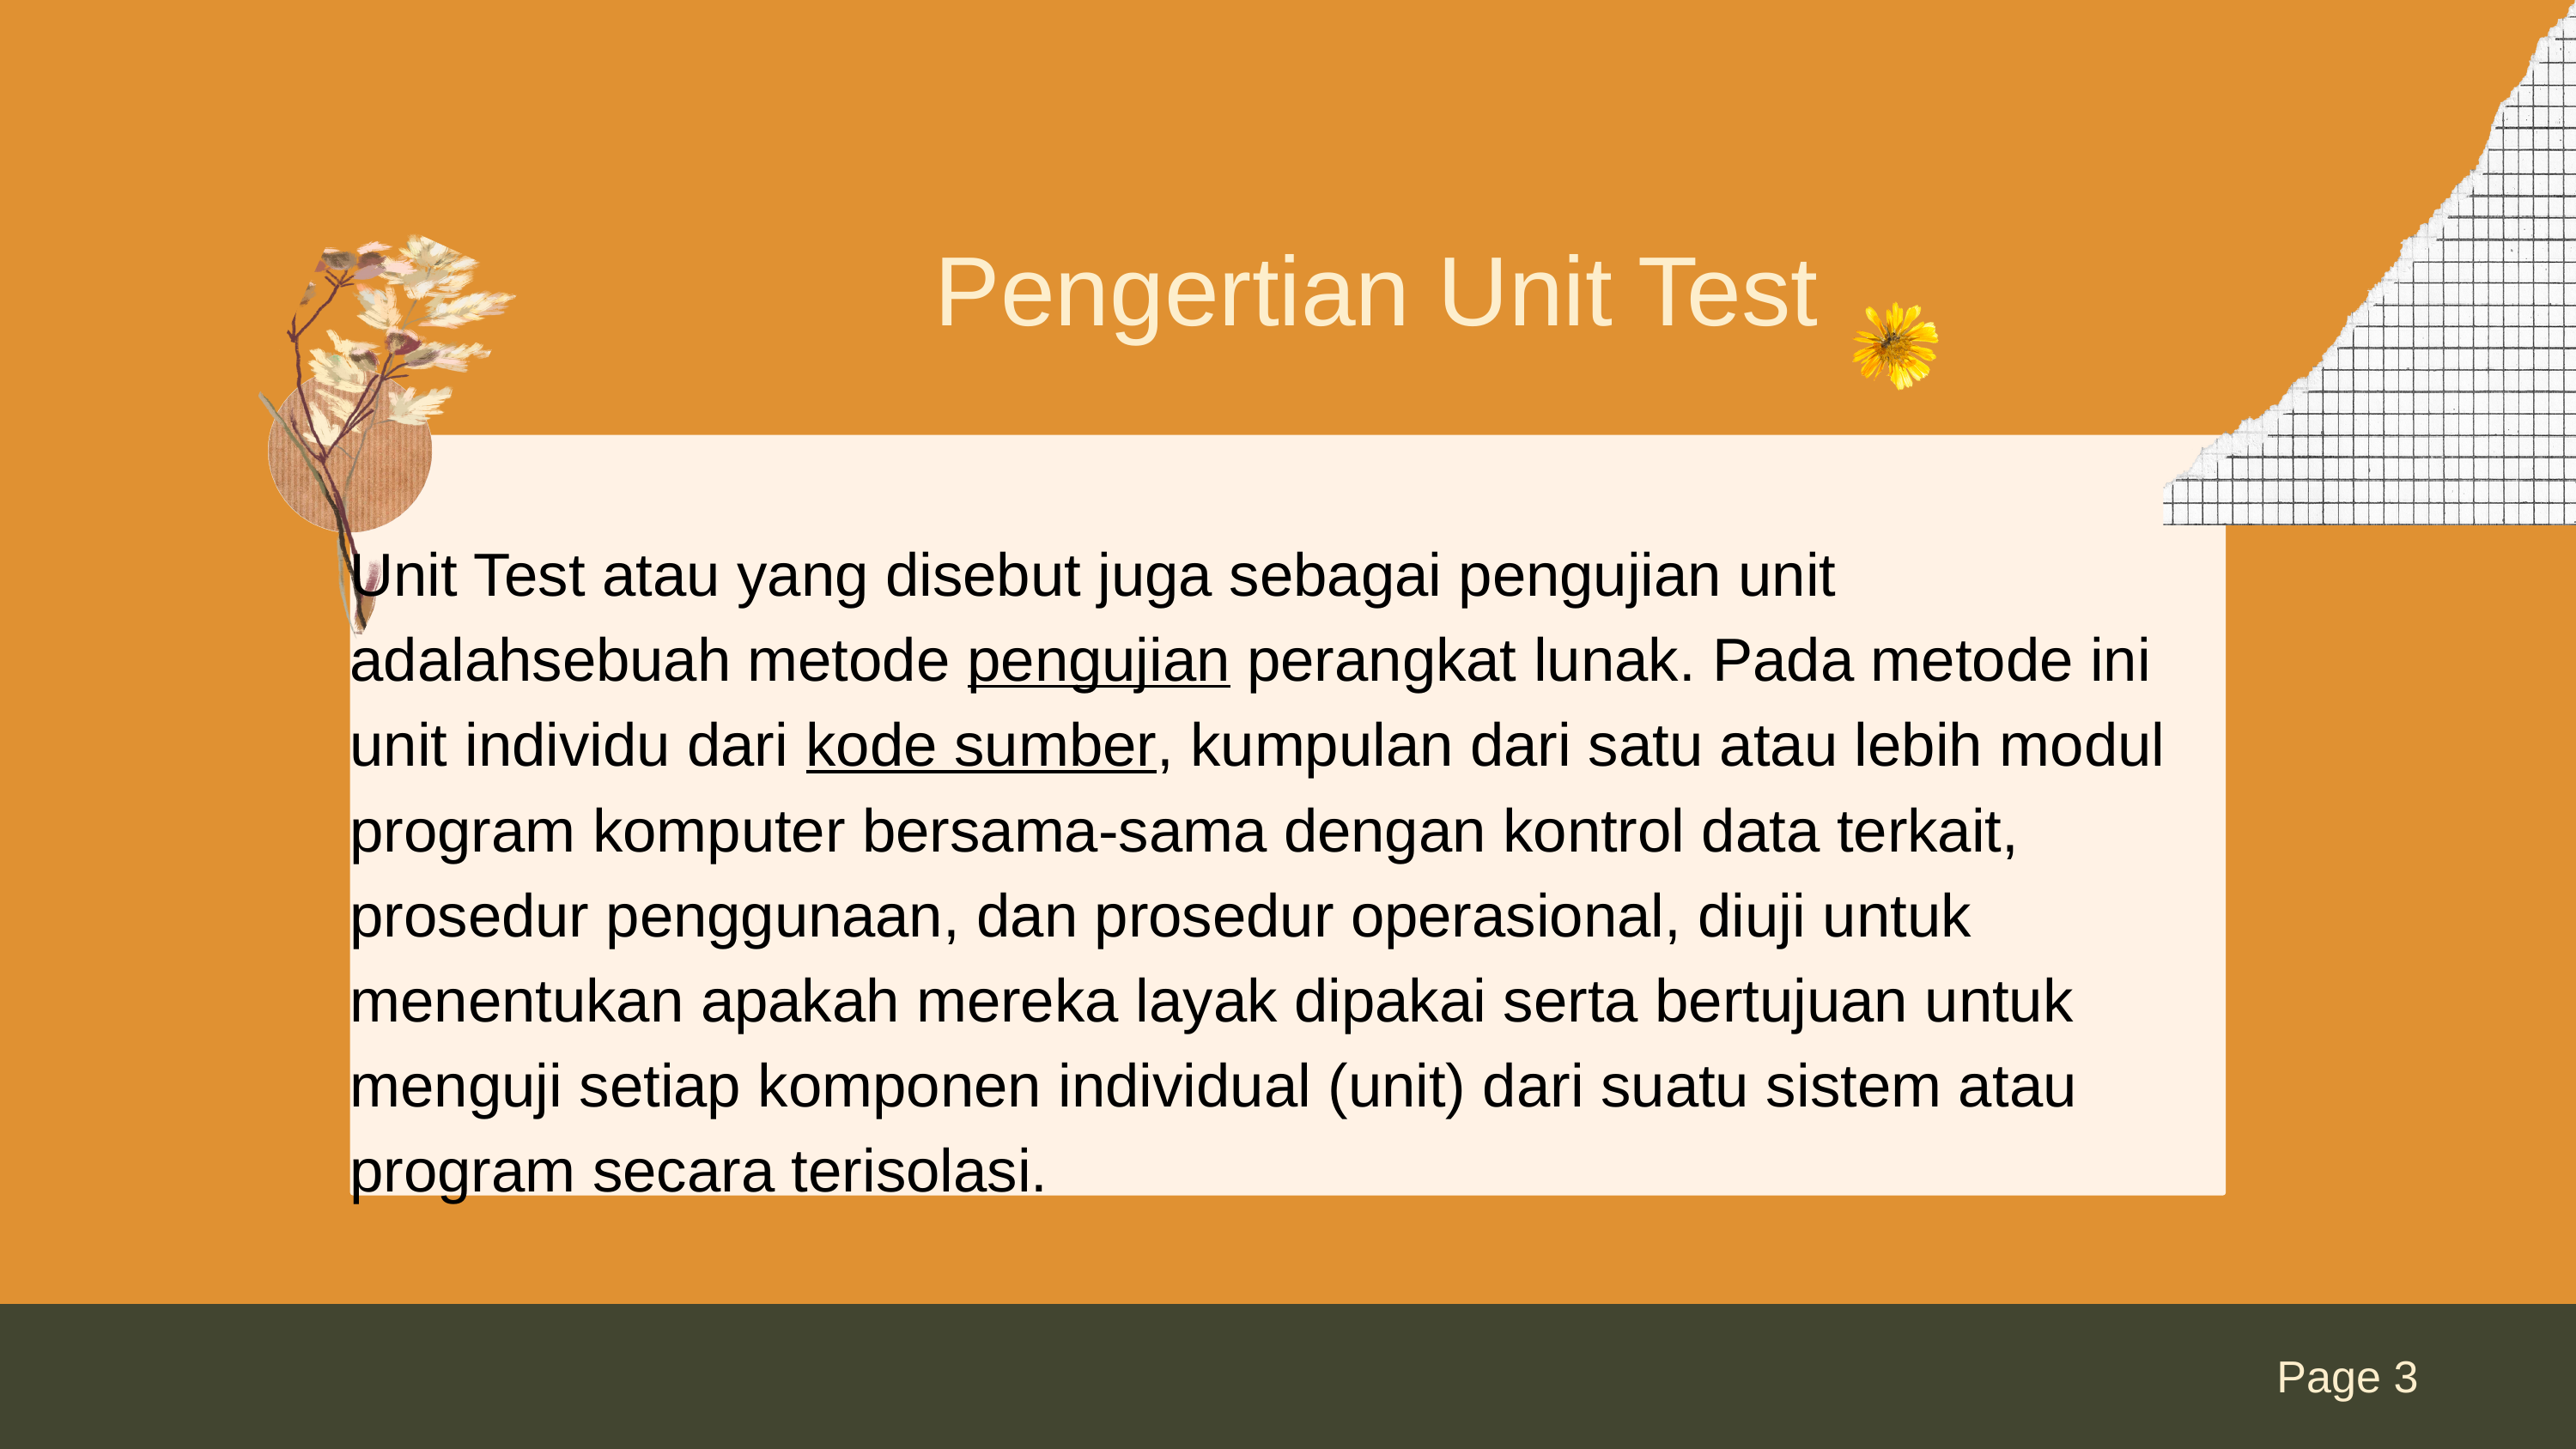

Pengertian Unit Test

Unit Test atau yang disebut juga sebagai pengujian unit adalahsebuah metode pengujian perangkat lunak. Pada metode ini unit individu dari kode sumber, kumpulan dari satu atau lebih modul program komputer bersama-sama dengan kontrol data terkait, prosedur penggunaan, dan prosedur operasional, diuji untuk menentukan apakah mereka layak dipakai serta bertujuan untuk menguji setiap komponen individual (unit) dari suatu sistem atau program secara terisolasi.

Page 3